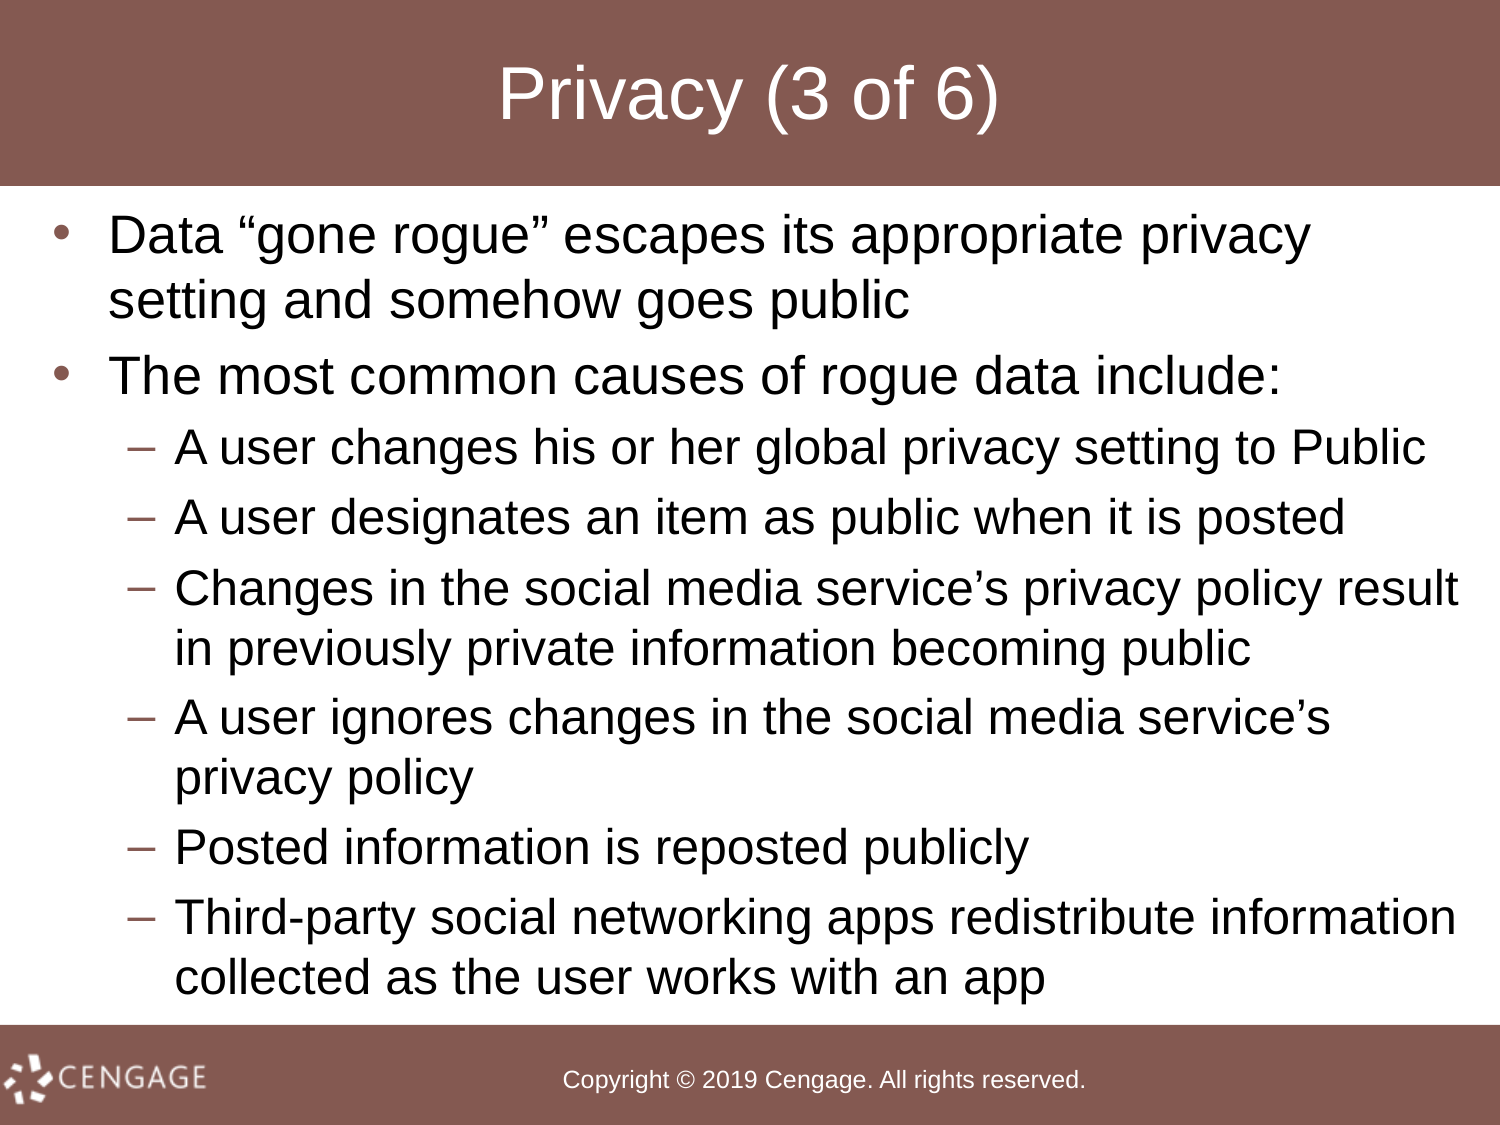

# Privacy (3 of 6)
Data “gone rogue” escapes its appropriate privacy setting and somehow goes public
The most common causes of rogue data include:
A user changes his or her global privacy setting to Public
A user designates an item as public when it is posted
Changes in the social media service’s privacy policy result in previously private information becoming public
A user ignores changes in the social media service’s privacy policy
Posted information is reposted publicly
Third-party social networking apps redistribute information collected as the user works with an app